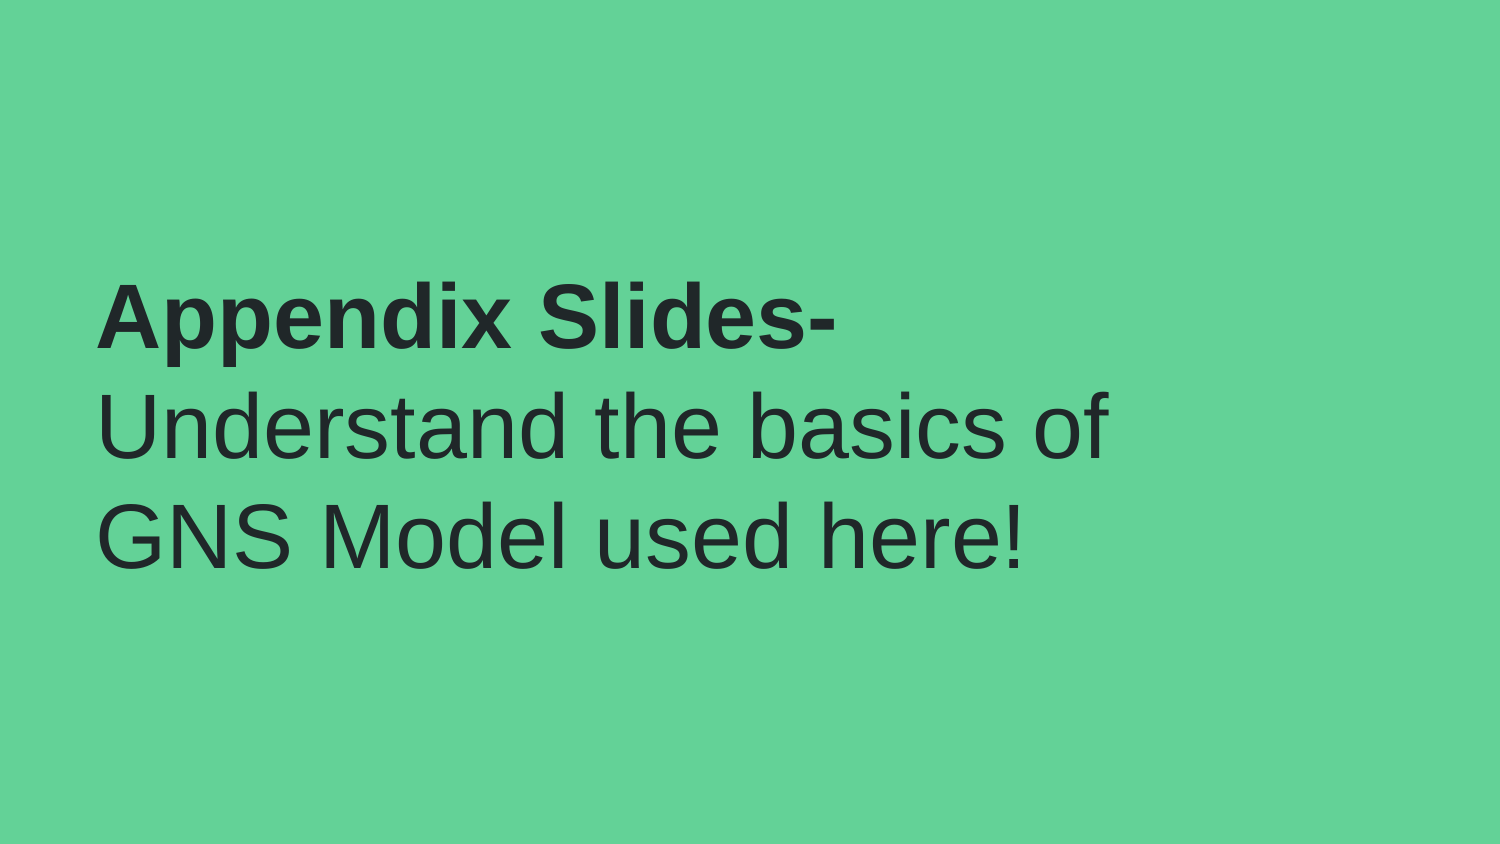

# Appendix Slides-
Understand the basics of GNS Model used here!